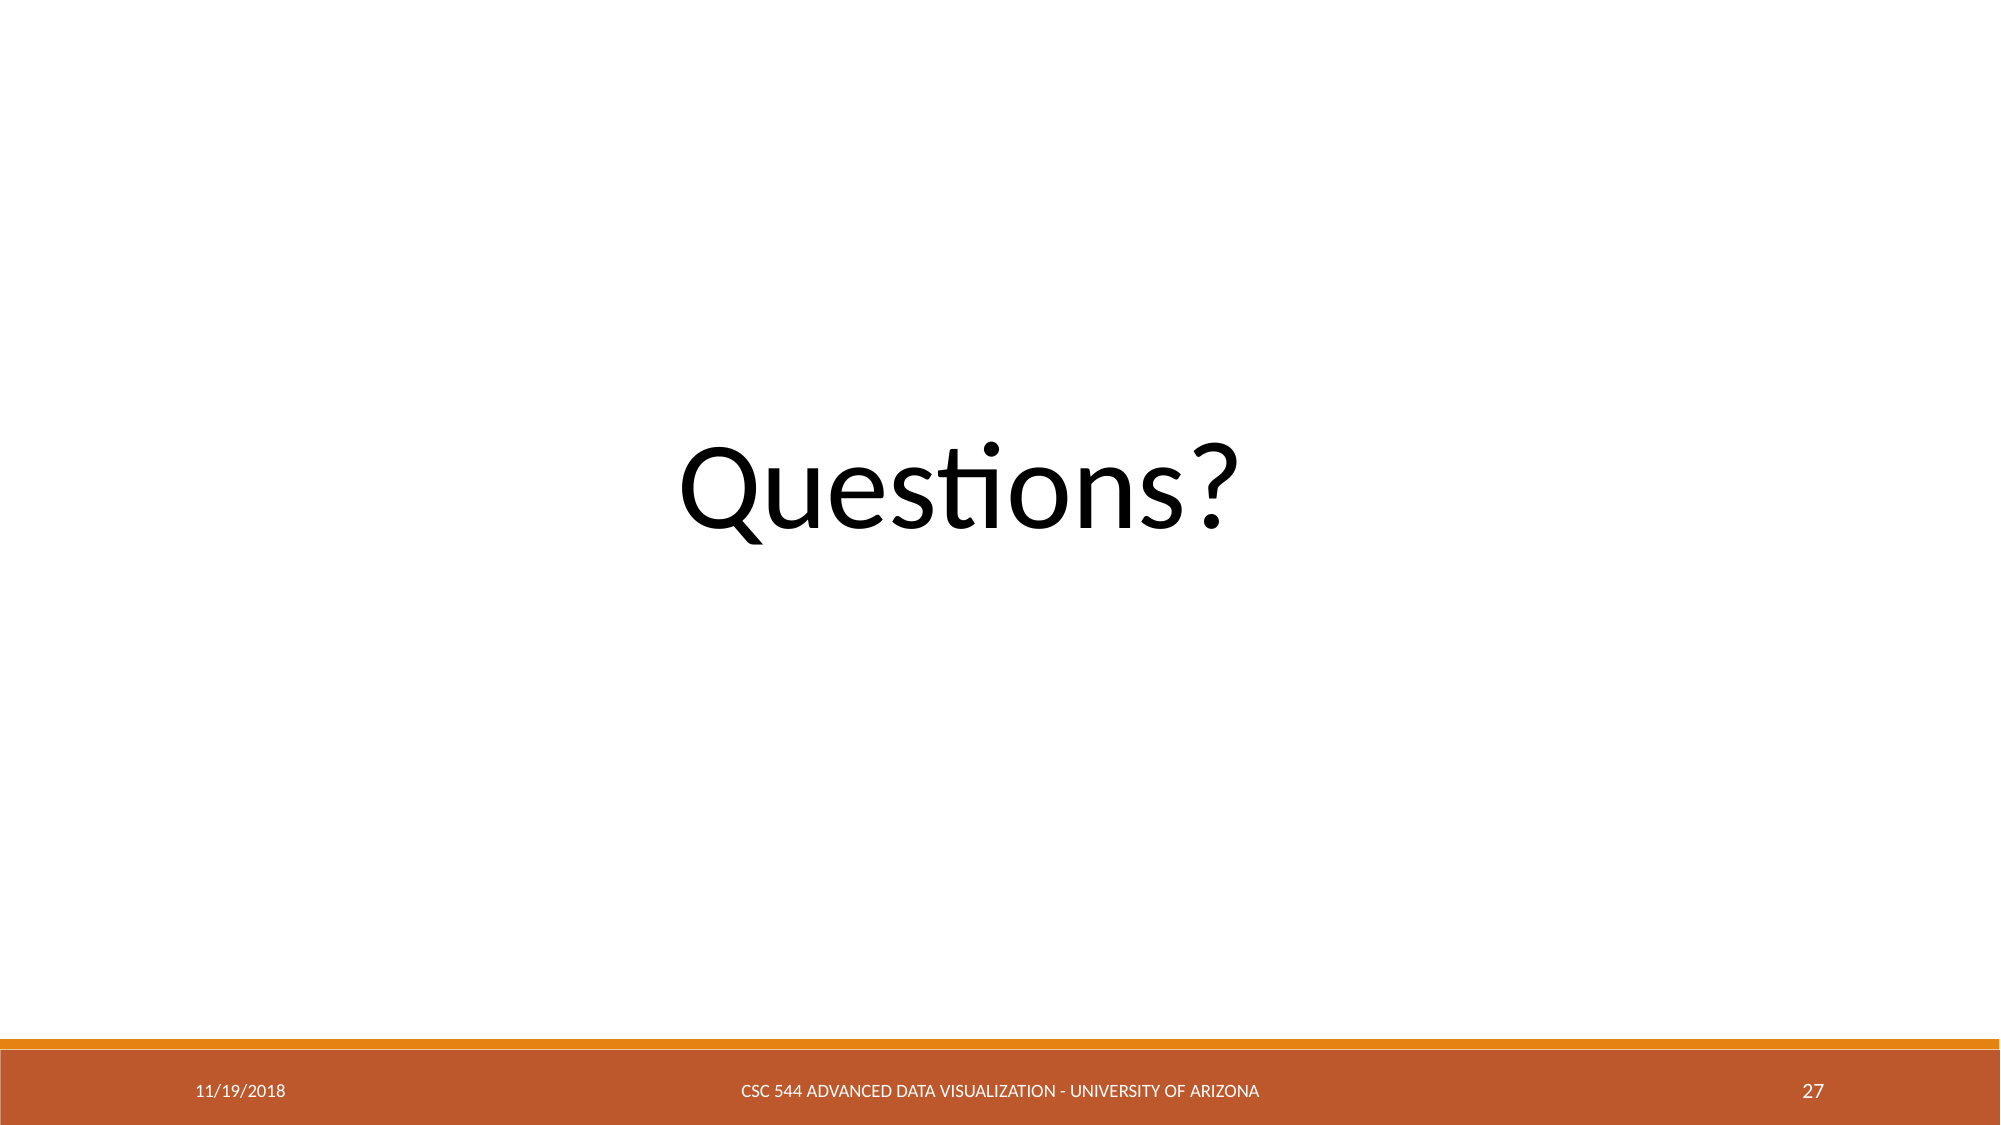

Questions?
11/19/2018
CSC 544 Advanced Data Visualization - University of Arizona
27